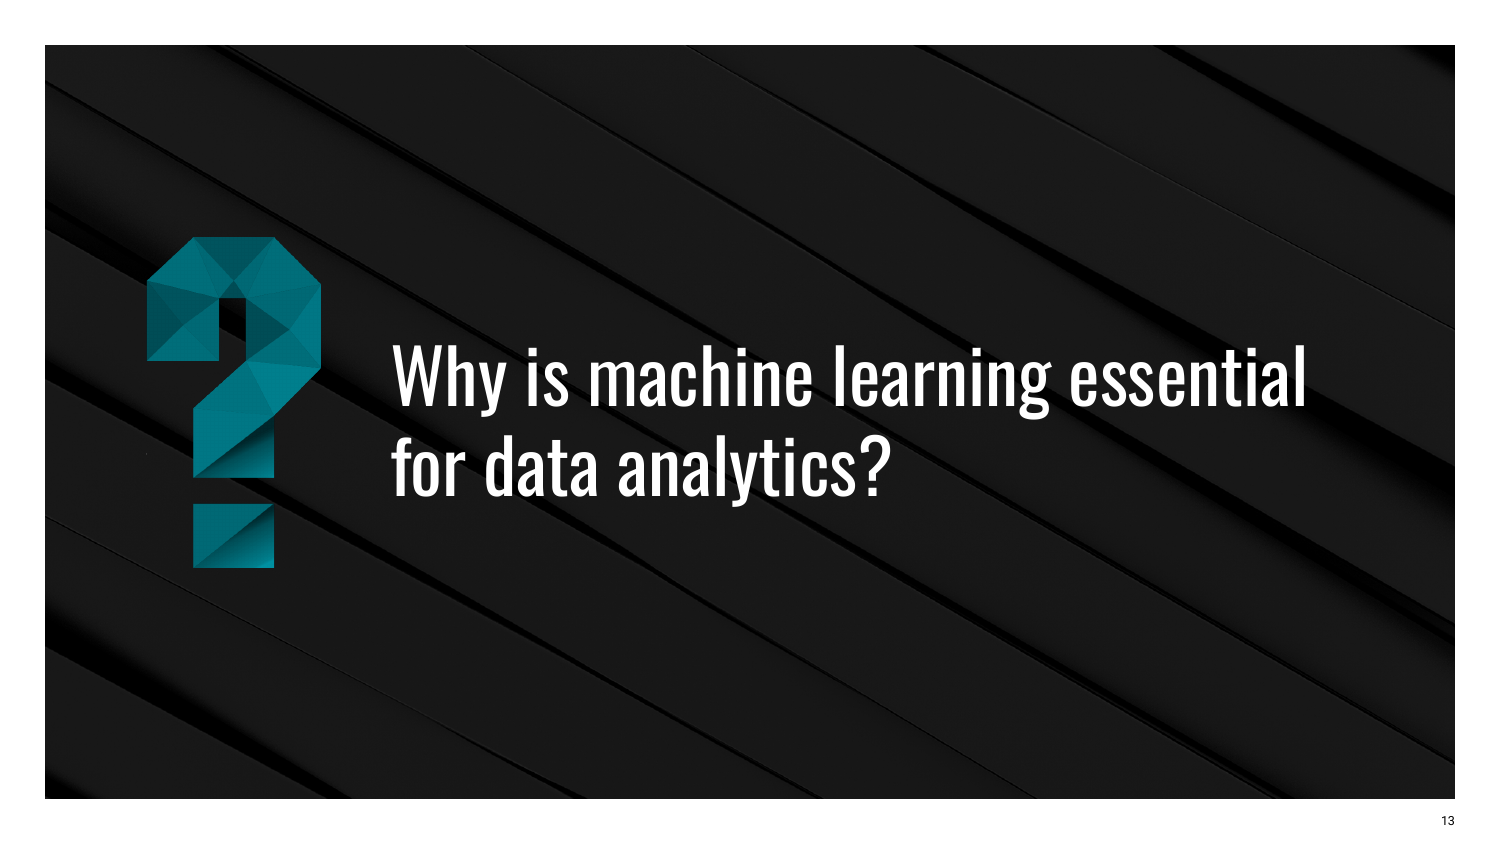

# Why is machine learning essential for data analytics?

13